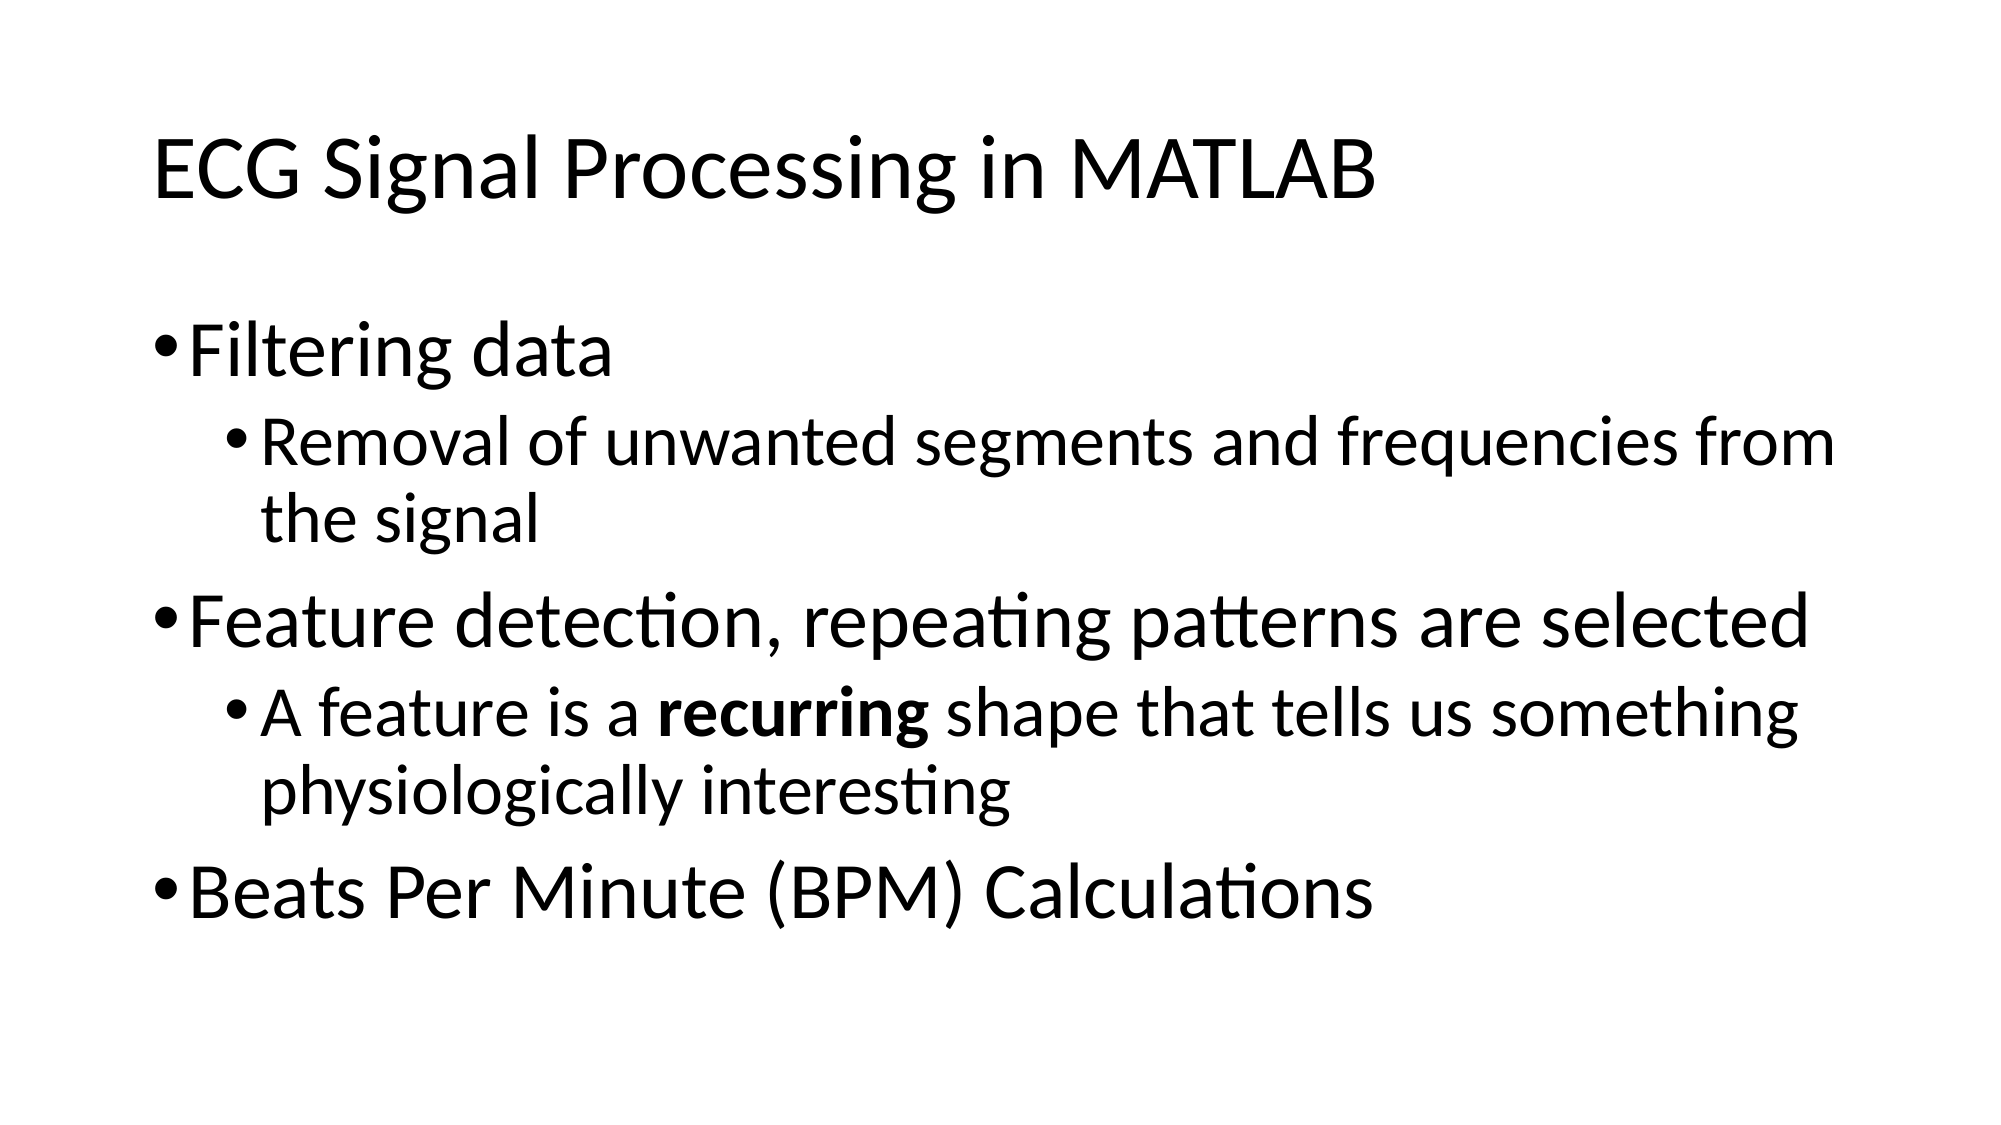

# ECG Signal Processing in MATLAB
Filtering data
Removal of unwanted segments and frequencies from the signal
Feature detection, repeating patterns are selected
A feature is a recurring shape that tells us something physiologically interesting
Beats Per Minute (BPM) Calculations